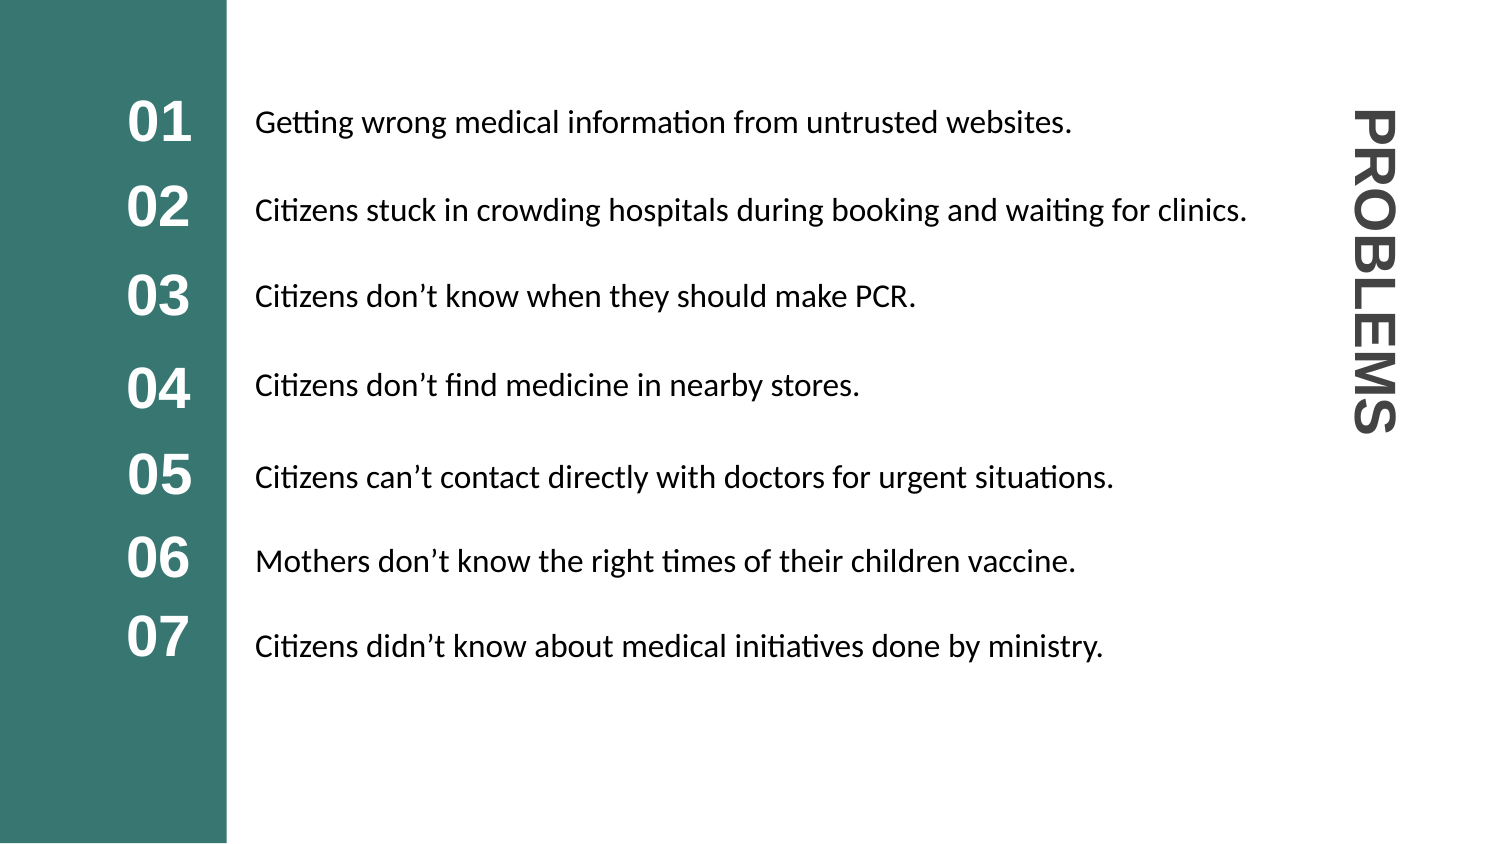

01
Getting wrong medical information from untrusted websites.
02
Citizens stuck in crowding hospitals during booking and waiting for clinics.
03
Citizens don’t know when they should make PCR.

04
PROBLEMS
Citizens don’t find medicine in nearby stores.
05
Citizens can’t contact directly with doctors for urgent situations.
06
Mothers don’t know the right times of their children vaccine.
07
Citizens didn’t know about medical initiatives done by ministry.